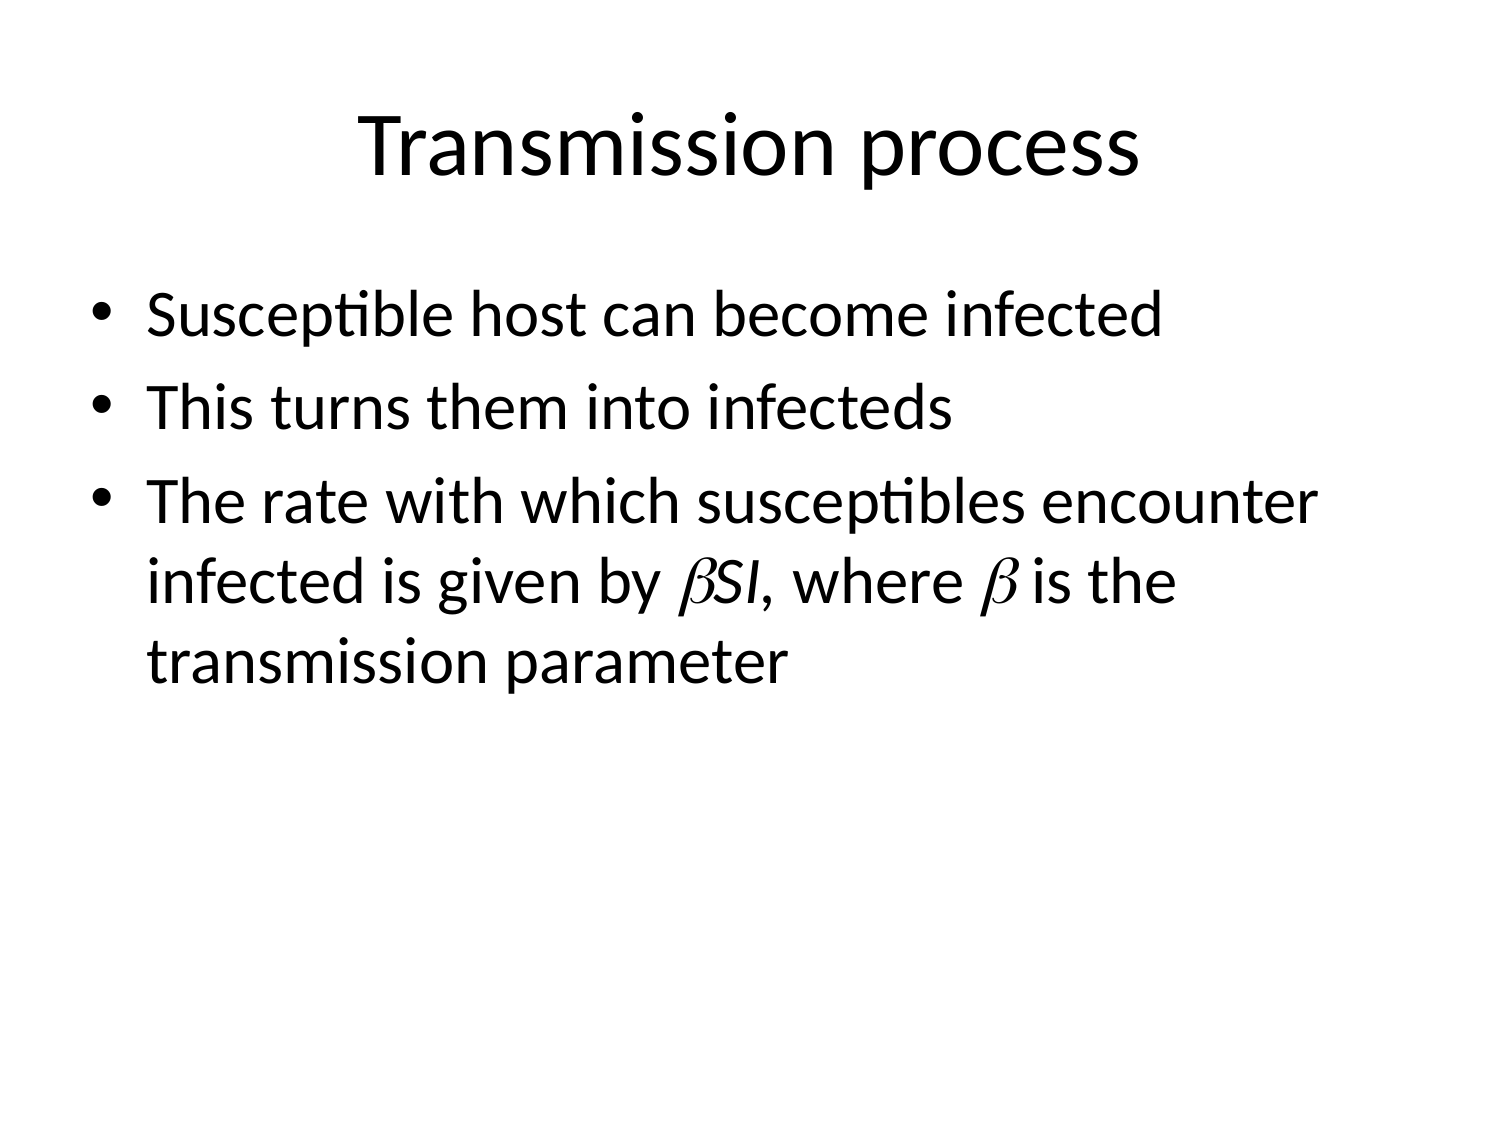

# Transmission process
Susceptible host can become infected
This turns them into infecteds
The rate with which susceptibles encounter infected is given by βSI, where β is the transmission parameter